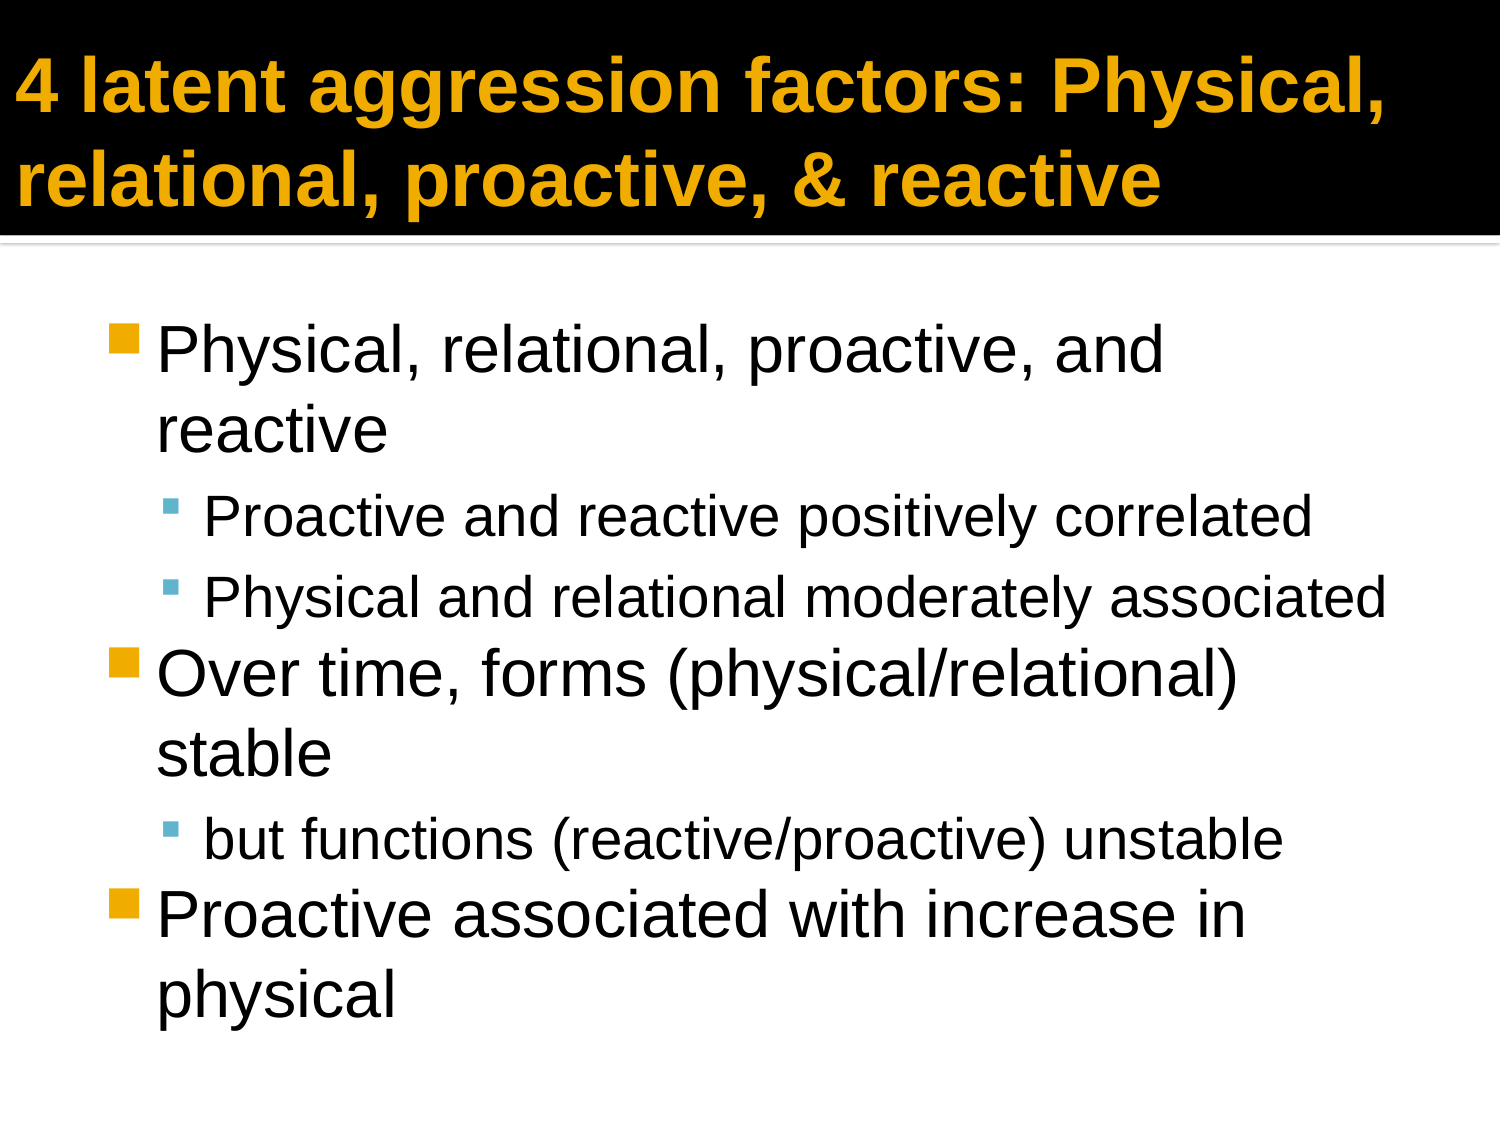

# 4 latent aggression factors: Physical, relational, proactive, & reactive
Physical, relational, proactive, and reactive
Proactive and reactive positively correlated
Physical and relational moderately associated
Over time, forms (physical/relational) stable
but functions (reactive/proactive) unstable
Proactive associated with increase in physical